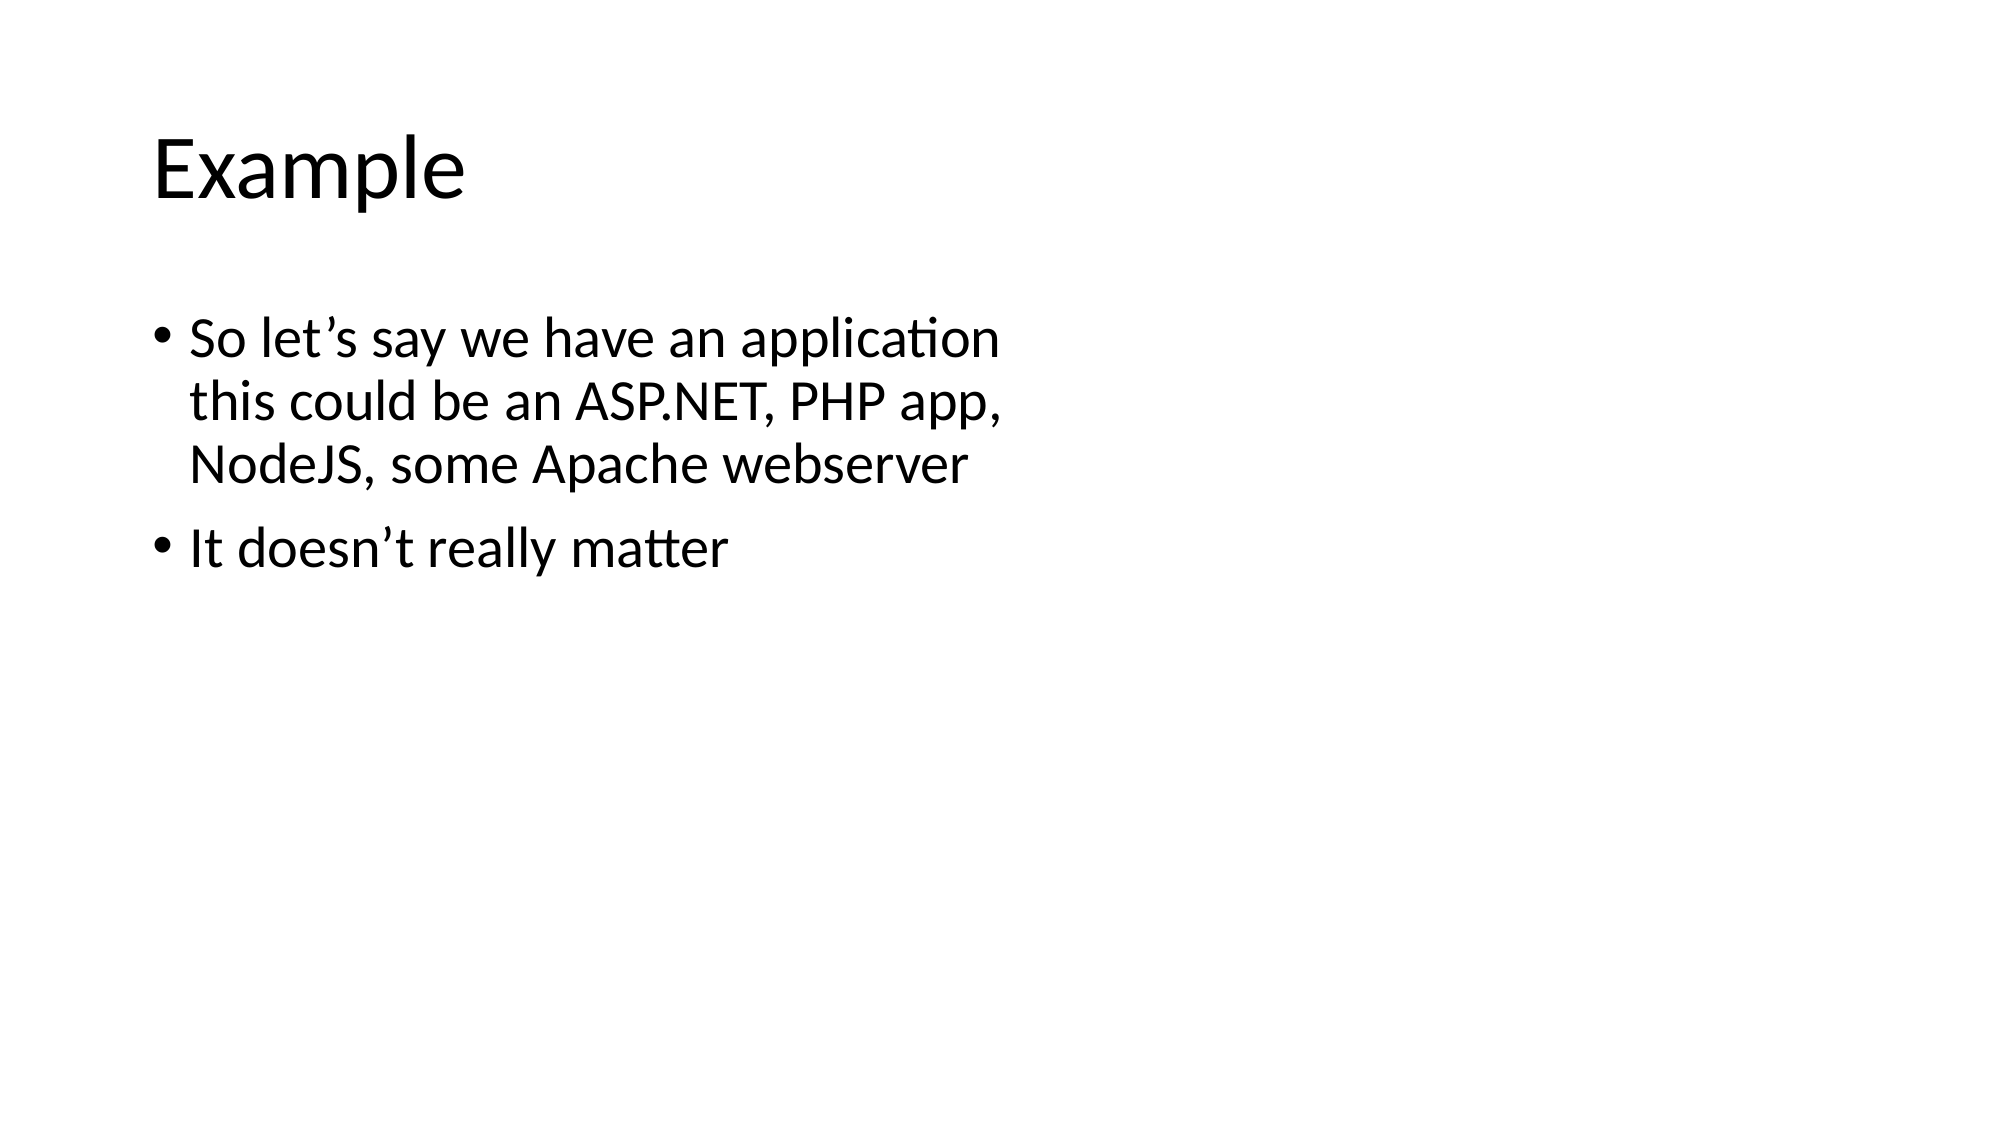

# Example
So let’s say we have an application
this could be an ASP.NET, PHP app,
NodeJS, some Apache webserver
It doesn’t really matter